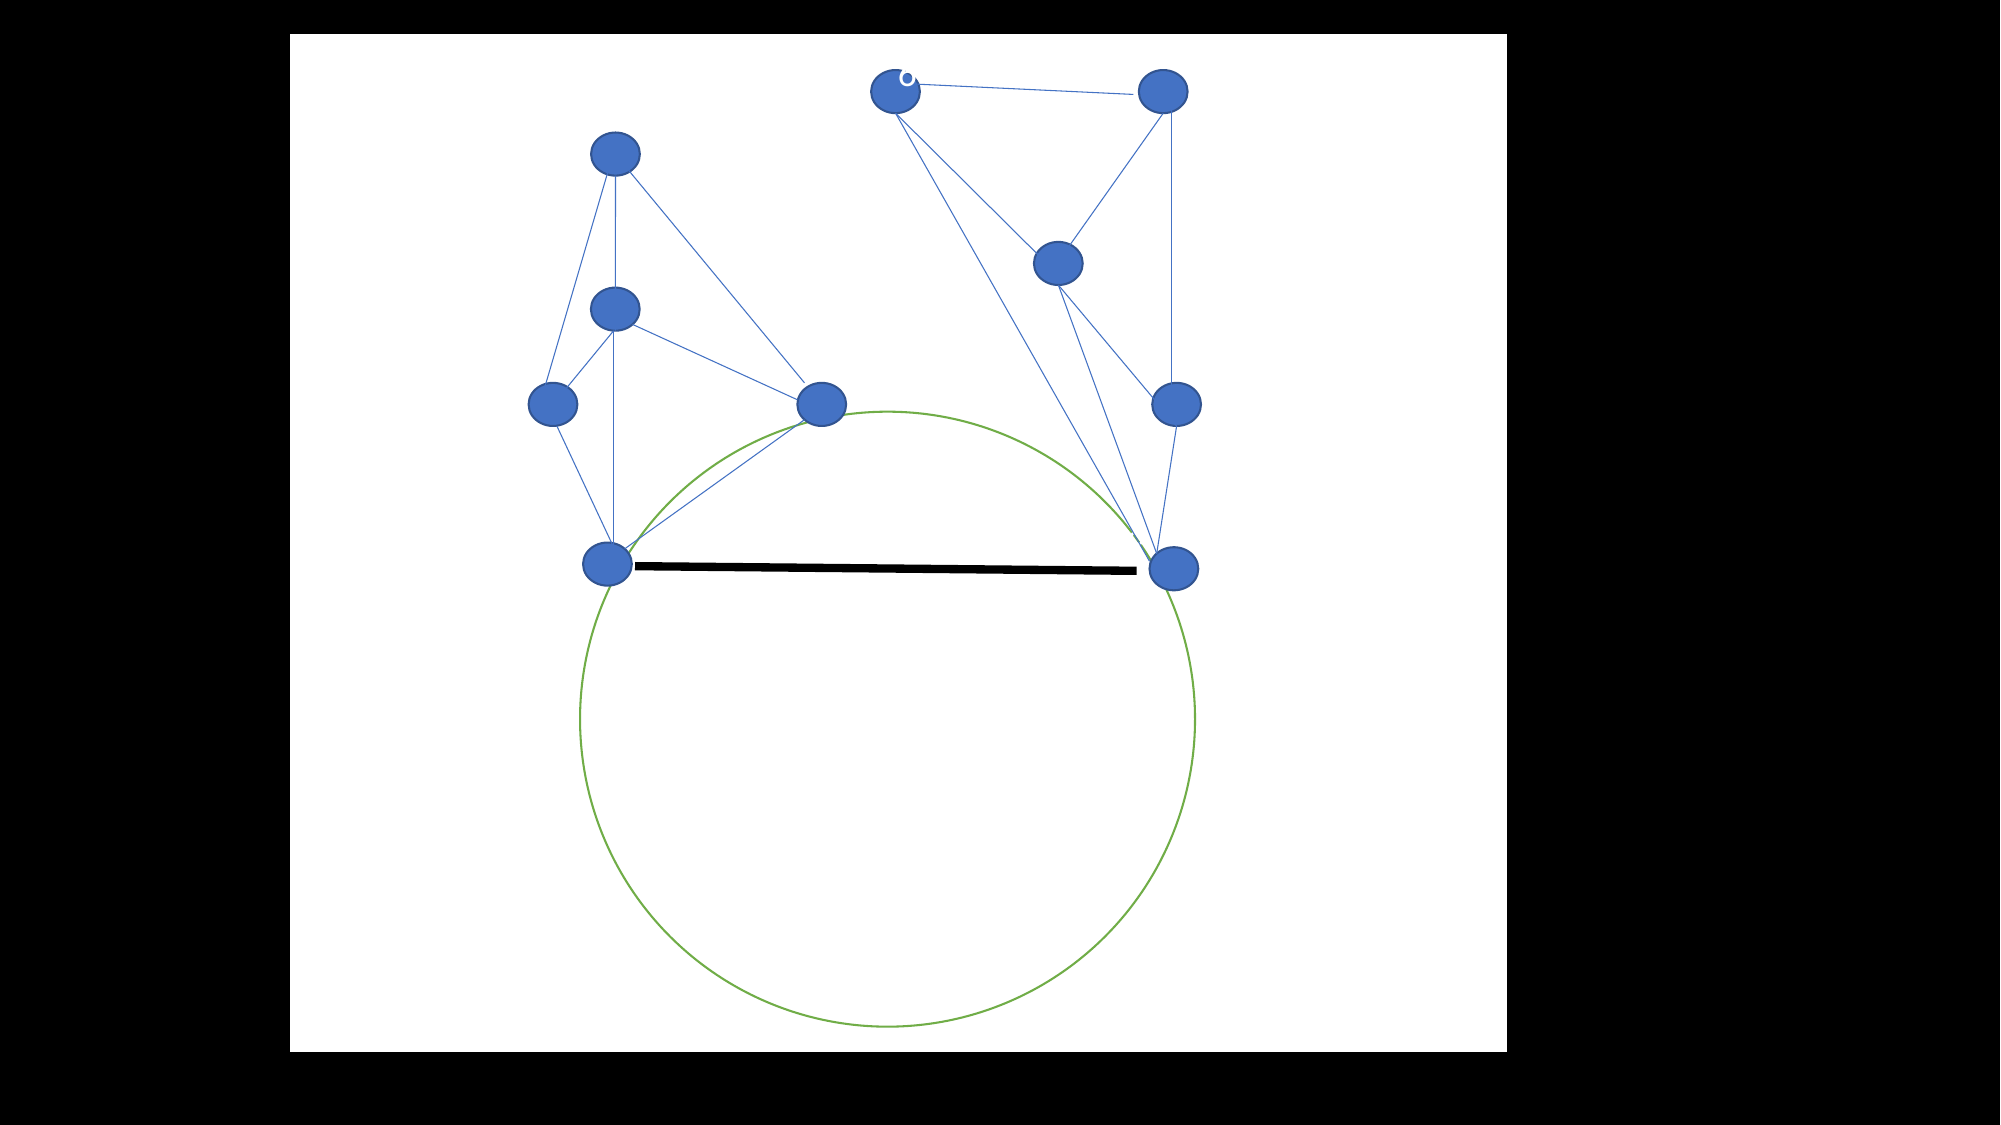

10

6

4

7

3

5
1
9

2
8